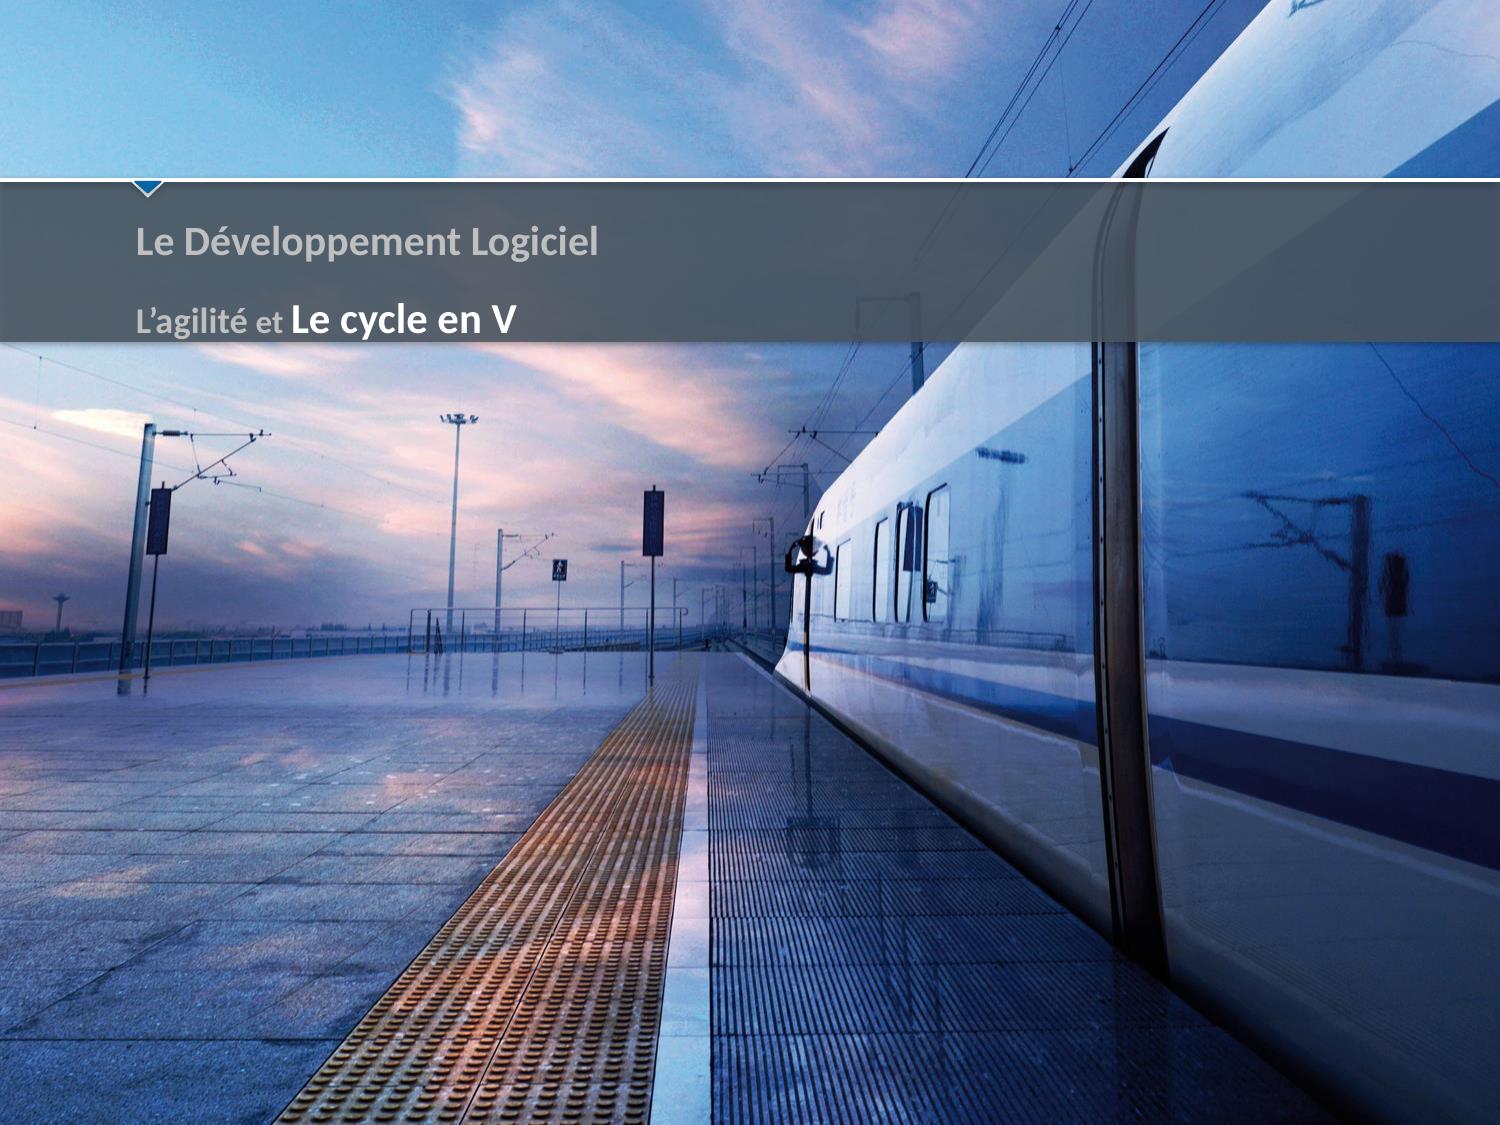

# Le Développement Logiciel
L’agilité et Le cycle en V